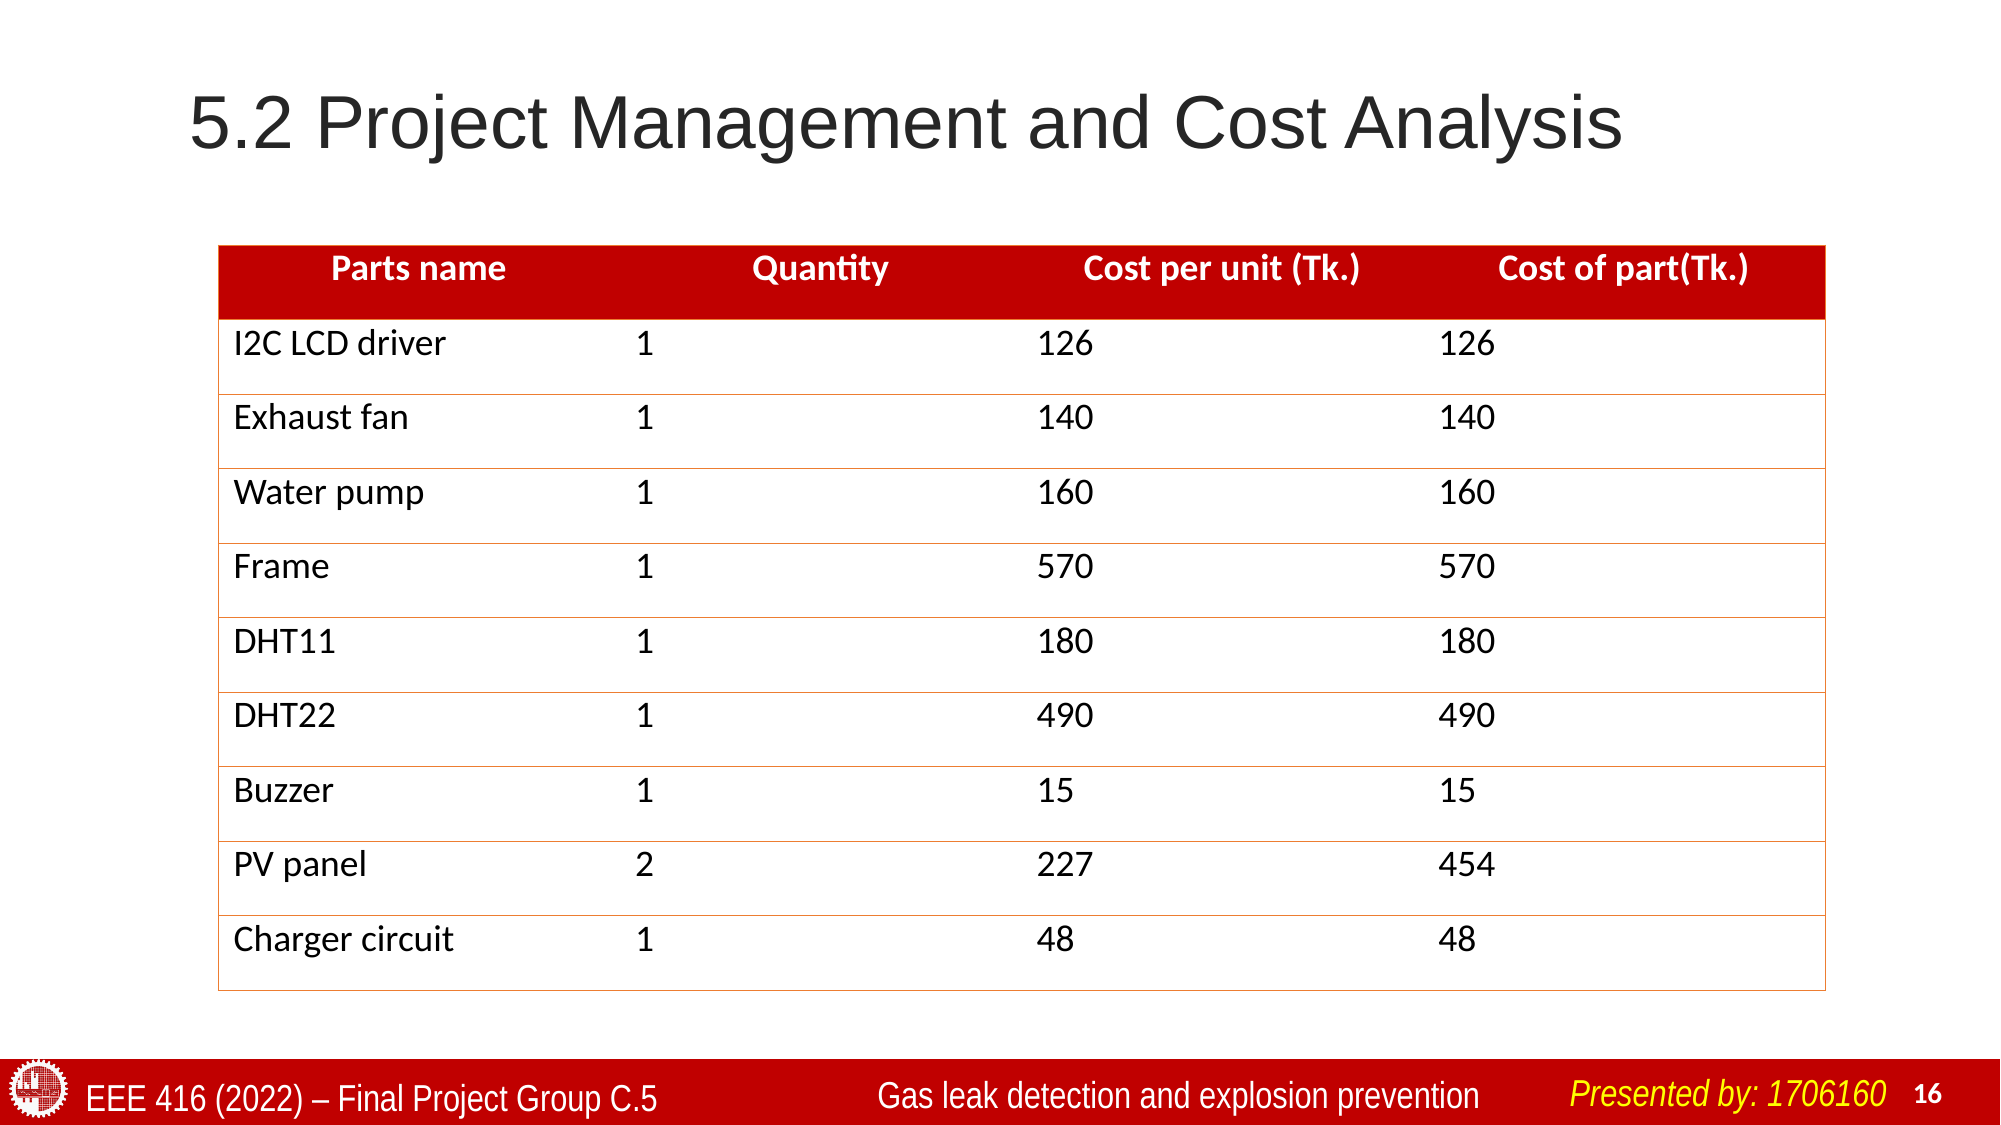

# 5.2 Project Management and Cost Analysis
| Parts name | Quantity | Cost per unit (Tk.) | Cost of part(Tk.) |
| --- | --- | --- | --- |
| I2C LCD driver | 1 | 126 | 126 |
| Exhaust fan | 1 | 140 | 140 |
| Water pump | 1 | 160 | 160 |
| Frame | 1 | 570 | 570 |
| DHT11 | 1 | 180 | 180 |
| DHT22 | 1 | 490 | 490 |
| Buzzer | 1 | 15 | 15 |
| PV panel | 2 | 227 | 454 |
| Charger circuit | 1 | 48 | 48 |
Presented by: 1706160
Gas leak detection and explosion prevention
EEE 416 (2022) – Final Project Group C.5
16